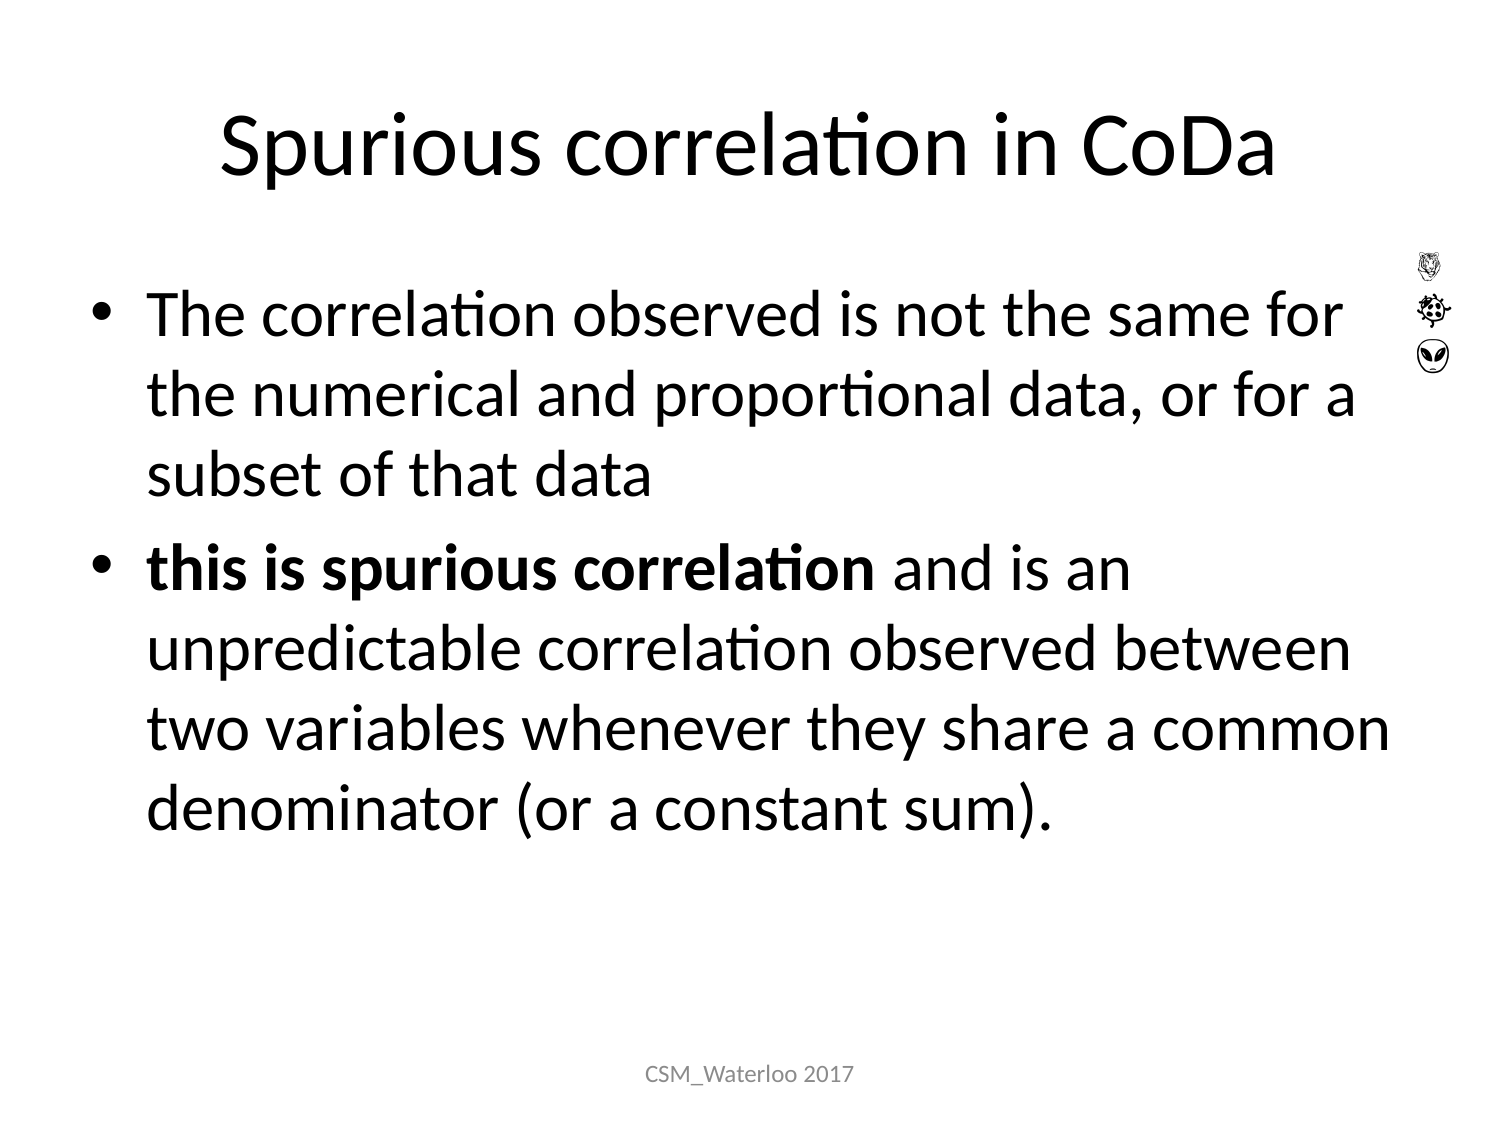

# Spurious correlation in CoDa
🐯
🐞
👽
The correlation observed is not the same for the numerical and proportional data, or for a subset of that data
this is spurious correlation and is an unpredictable correlation observed between two variables whenever they share a common denominator (or a constant sum).
CSM_Waterloo 2017